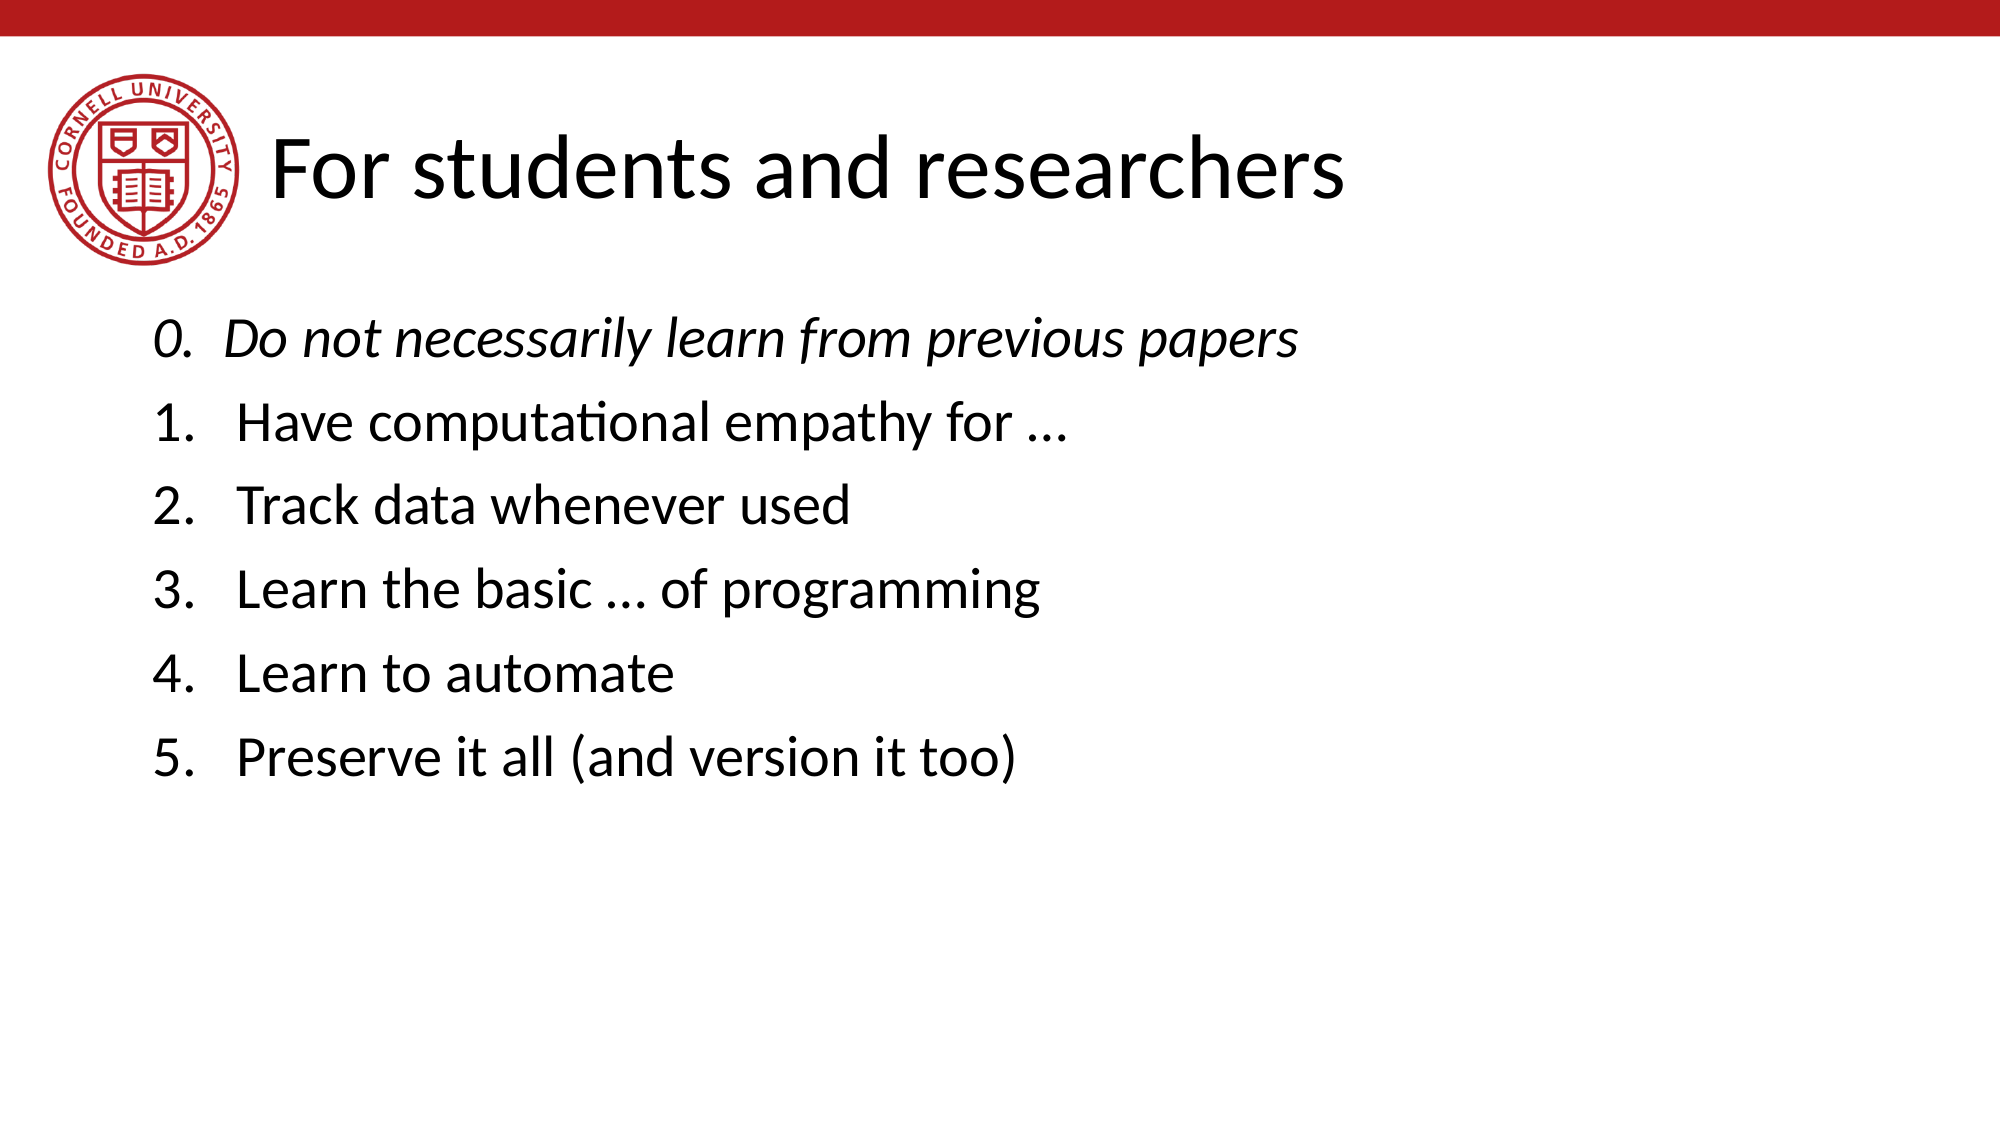

# For students and researchers
0.  Do not necessarily learn from previous papers
Have computational empathy for …
Track data whenever used
Learn the basic … of programming
Learn to automate
Preserve it all (and version it too)